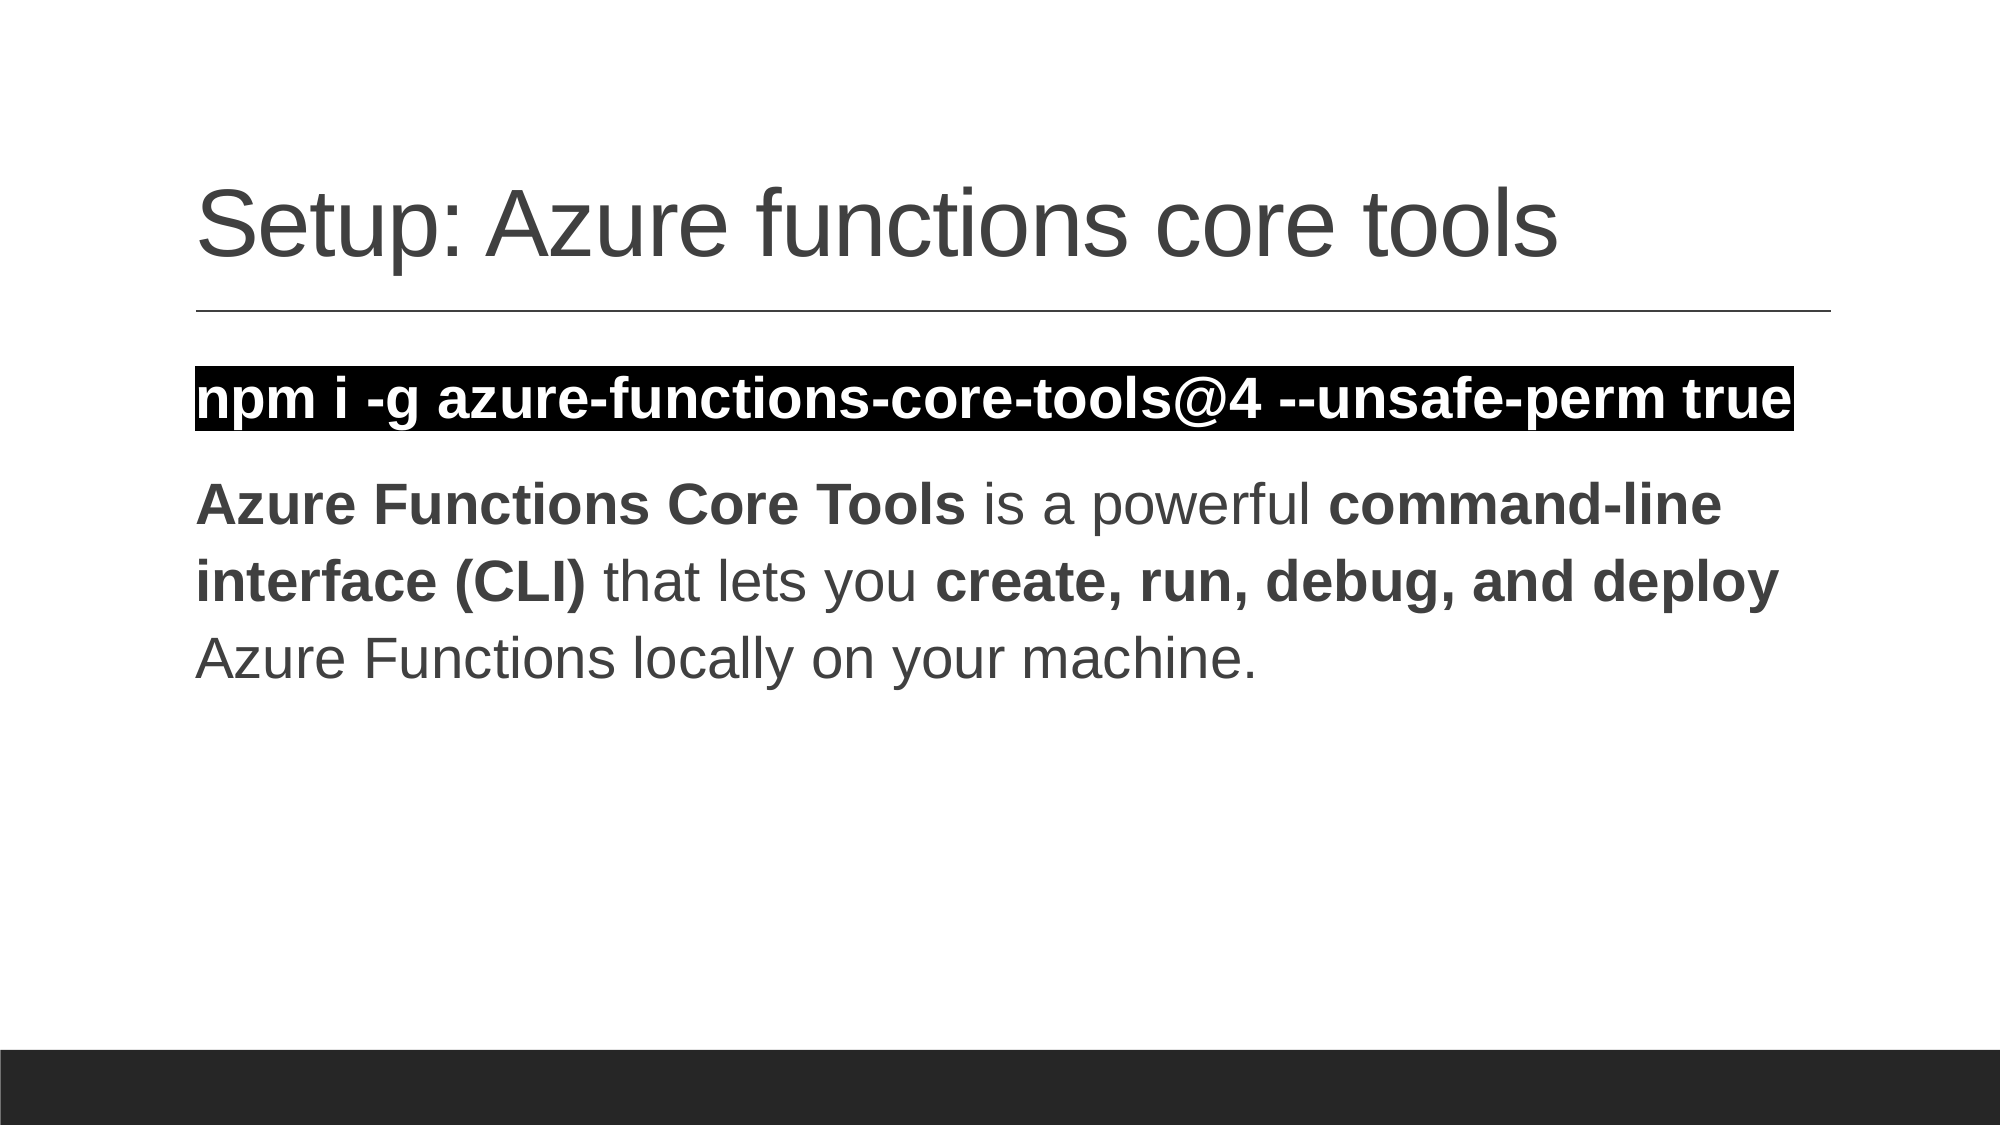

# Setup: Azure functions core tools
npm i -g azure-functions-core-tools@4 --unsafe-perm true
Azure Functions Core Tools is a powerful command-line interface (CLI) that lets you create, run, debug, and deploy Azure Functions locally on your machine.